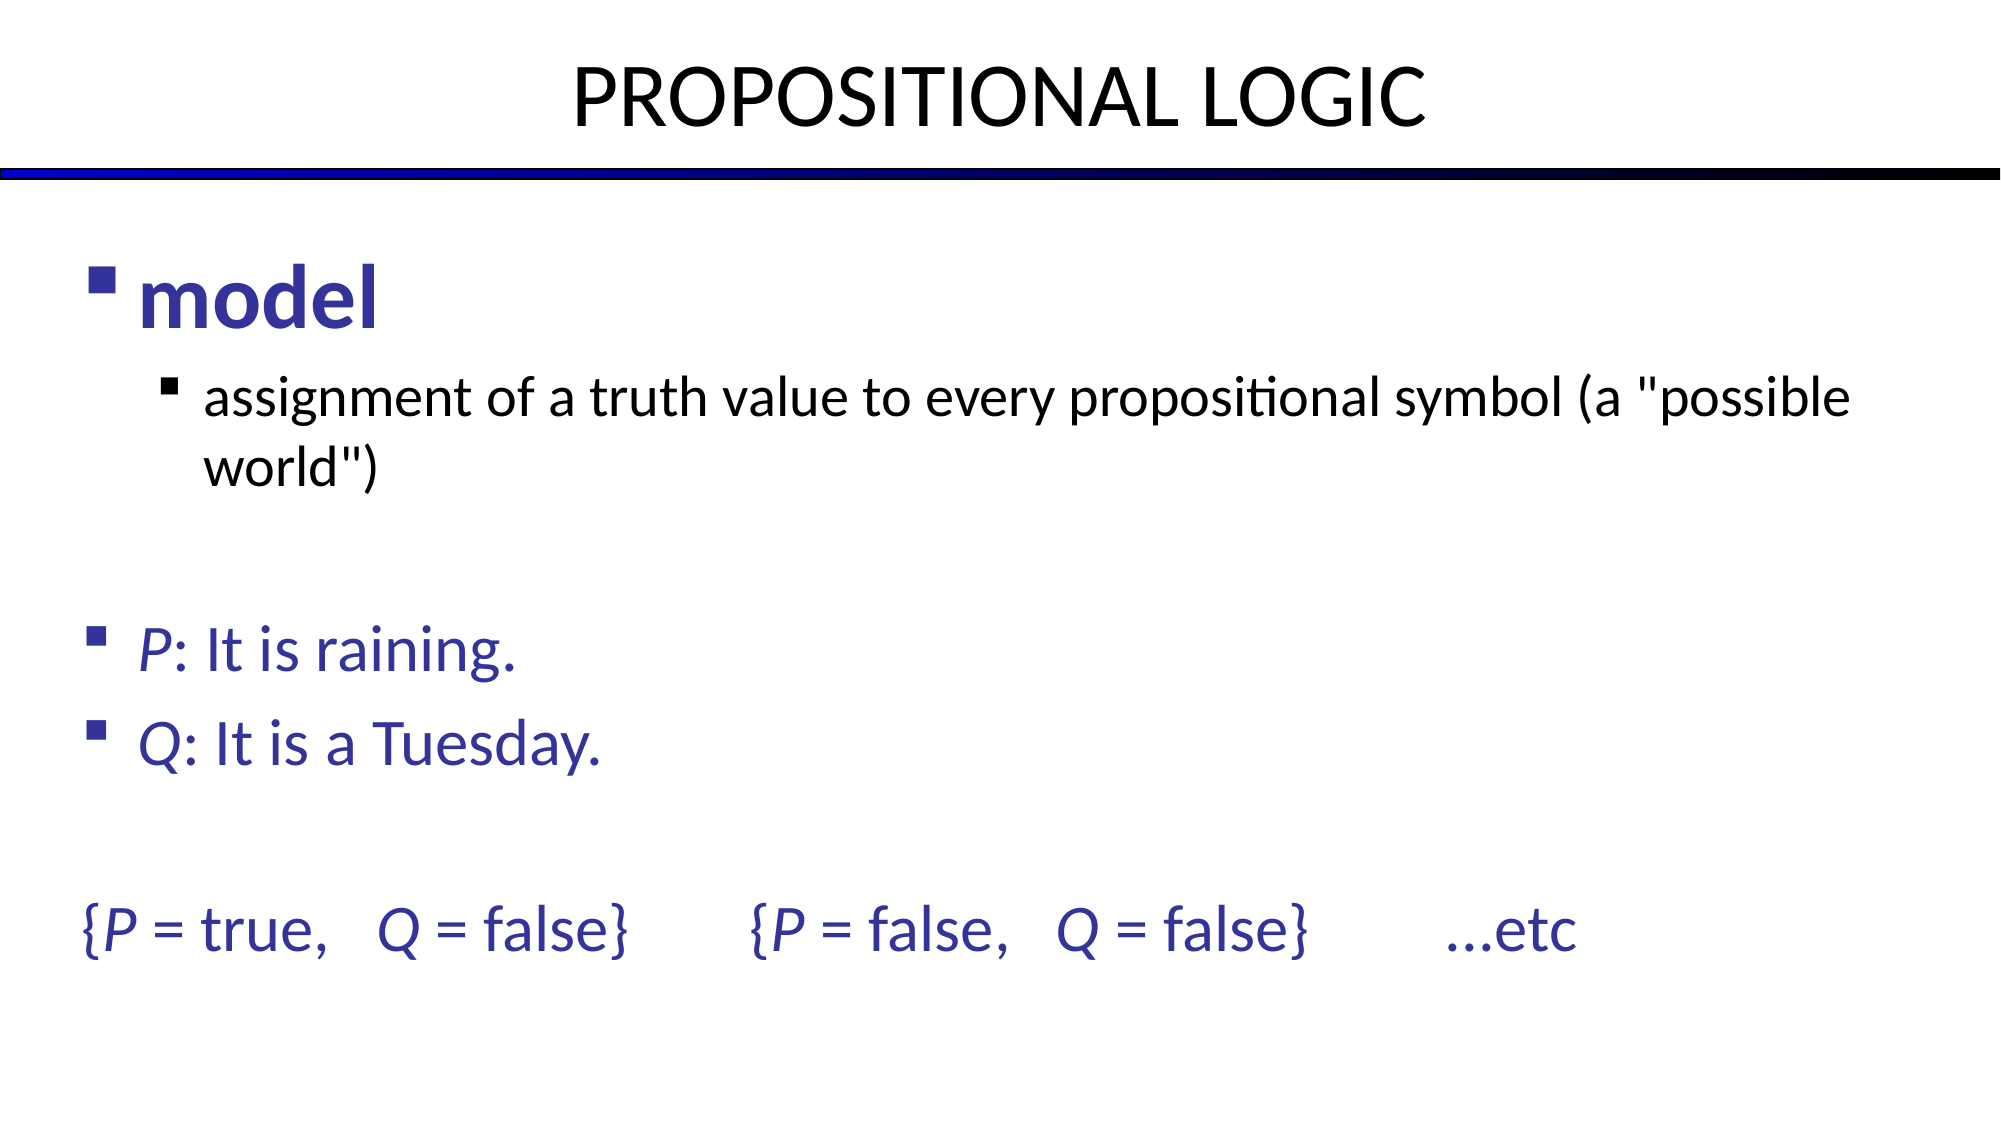

# PROPOSITIONAL LOGIC
model
assignment of a truth value to every propositional symbol (a "possible world")

P: It is raining.
Q: It is a Tuesday.

{P = true,   Q = false}        {P = false,   Q = false}         ...etc